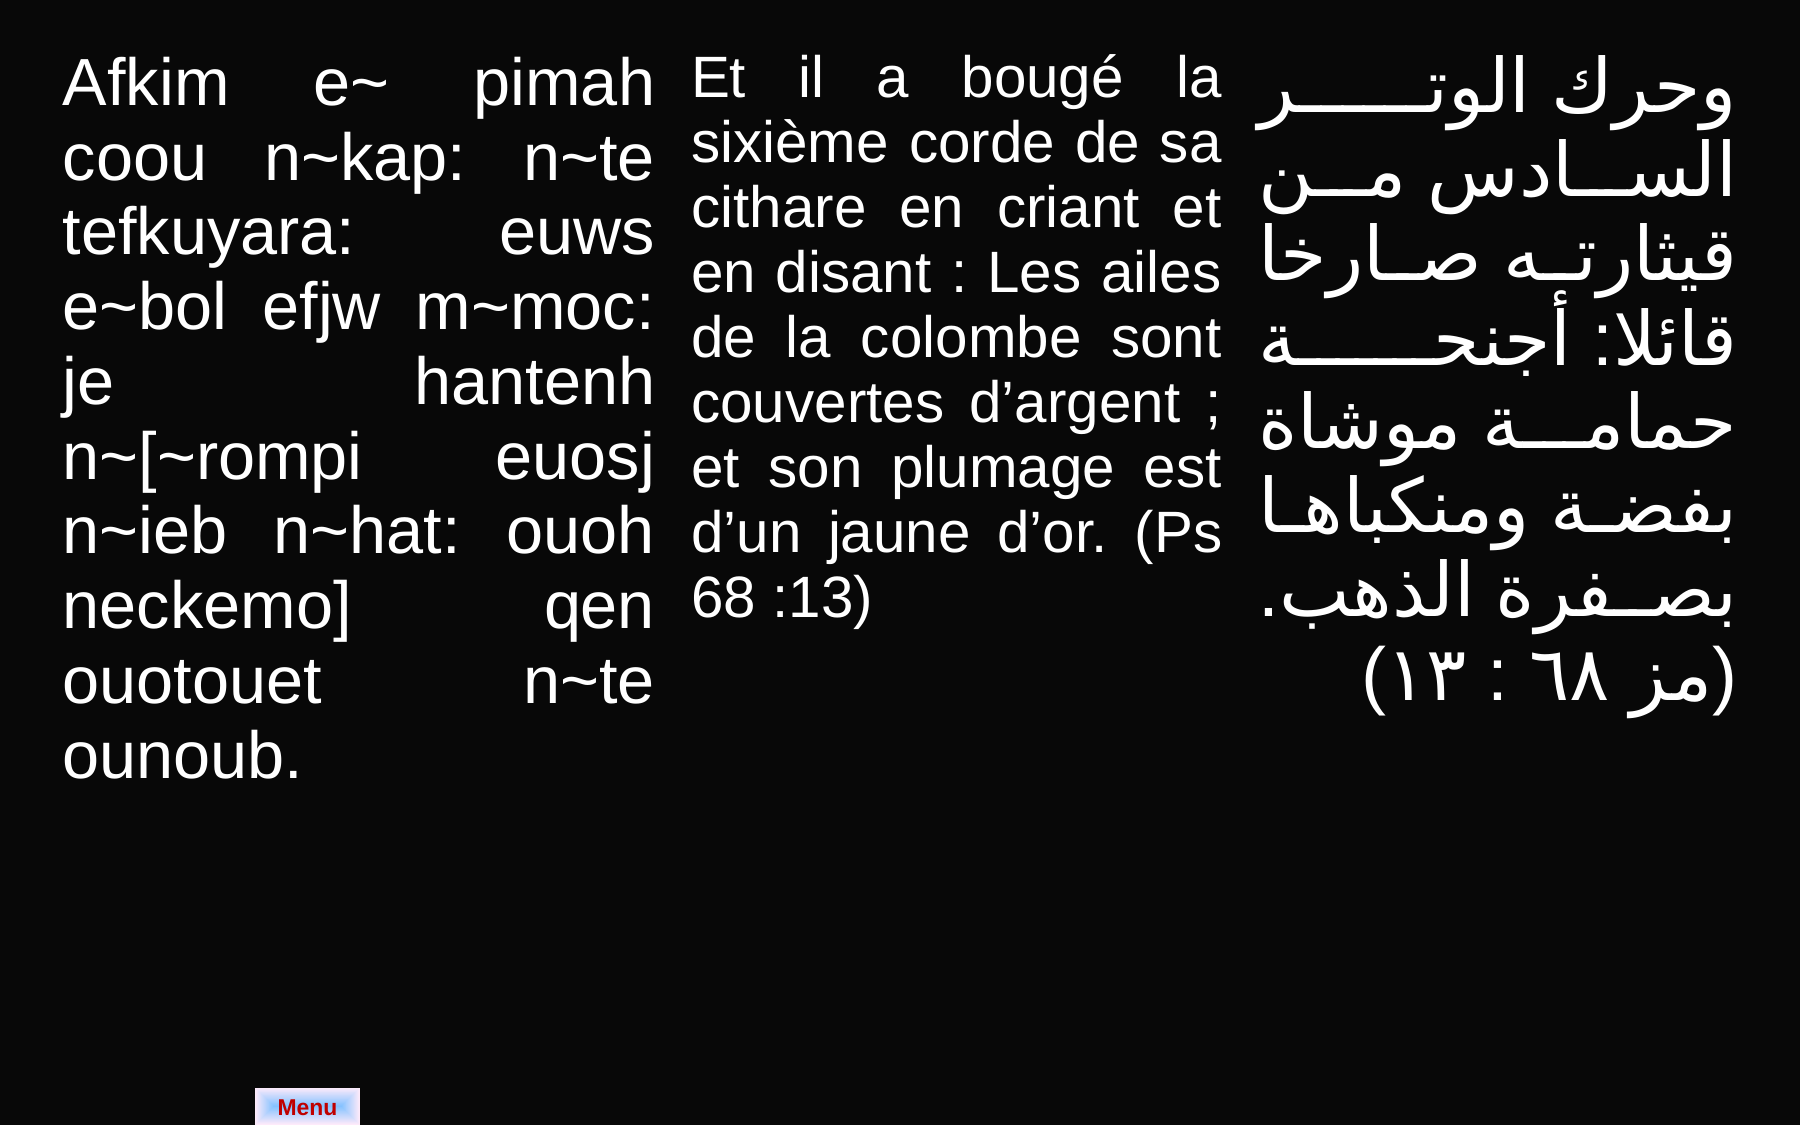

| Afkim e~ pimah coou n~kap: n~te tefkuyara: euws e~bol efjw m~moc: je hantenh n~[~rompi euosj n~ieb n~hat: ouoh neckemo] qen ouotouet n~te ounoub. | Et il a bougé la sixième corde de sa cithare en criant et en disant : Les ailes de la colombe sont couvertes d’argent ; et son plumage est d’un jaune d’or. (Ps 68 :13) | وحرك الوتر السادس من قيثارته صارخا قائلا: أجنحة حمامة موشاة بفضة ومنكباها بصفرة الذهب. (مز ٦٨ : ١٣) |
| --- | --- | --- |

Menu